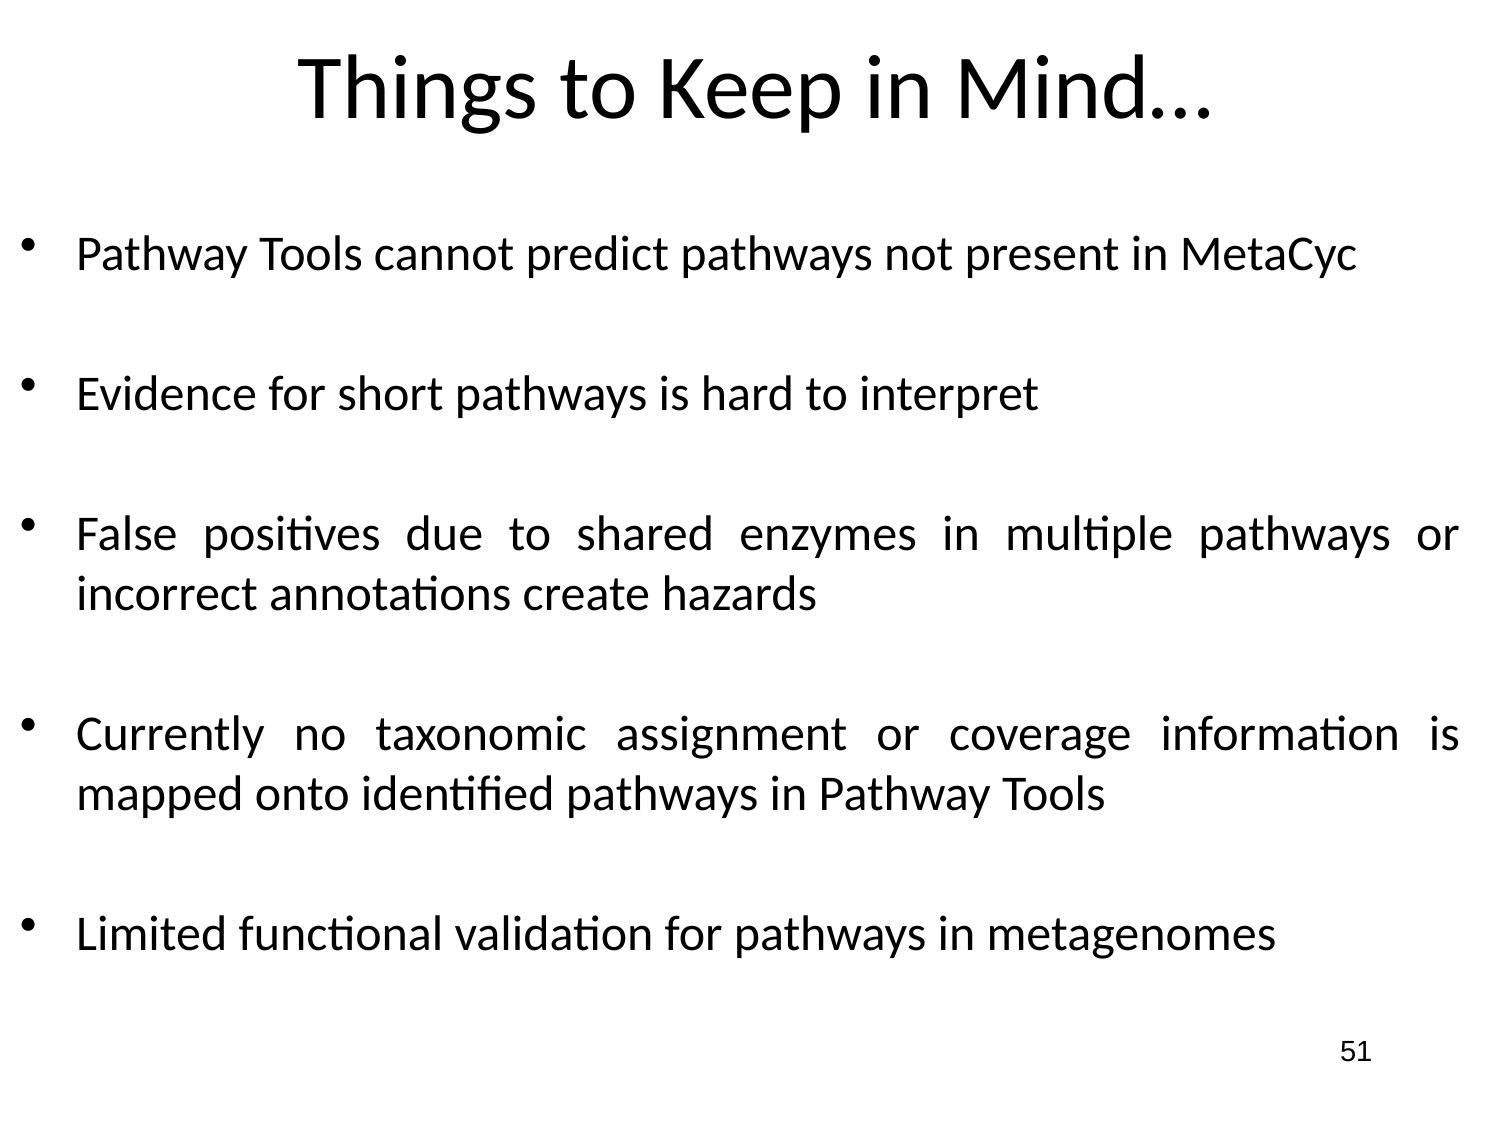

# Things to Keep in Mind…

Pathway Tools cannot predict pathways not present in MetaCyc

Evidence for short pathways is hard to interpret

False positives due to shared enzymes in multiple pathways or incorrect annotations create hazards

Currently no taxonomic assignment or coverage information is mapped onto identified pathways in Pathway Tools

Limited functional validation for pathways in metagenomes

51